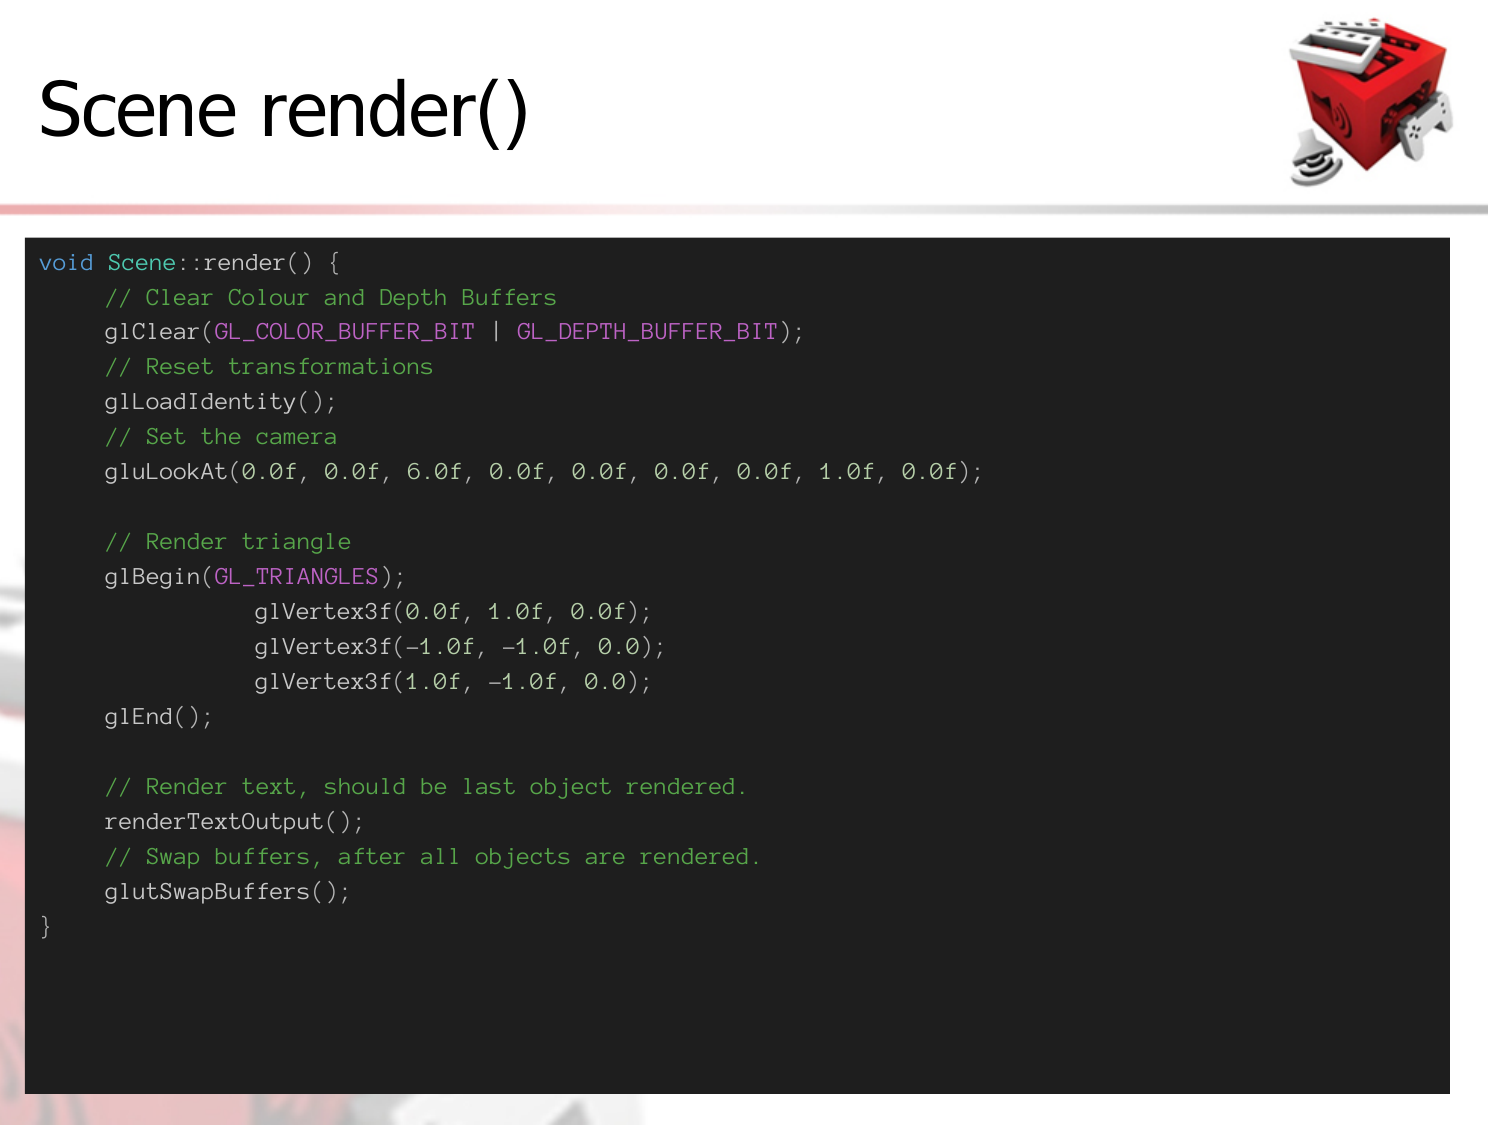

# Scene render()
void Scene::render() {
// Clear Colour and Depth Buffers
glClear(GL_COLOR_BUFFER_BIT | GL_DEPTH_BUFFER_BIT);
// Reset transformations
glLoadIdentity();
// Set the camera
gluLookAt(0.0f, 0.0f, 6.0f, 0.0f, 0.0f, 0.0f, 0.0f, 1.0f, 0.0f);

// Render triangle
glBegin(GL_TRIANGLES);
	glVertex3f(0.0f, 1.0f, 0.0f);
	glVertex3f(-1.0f, -1.0f, 0.0);
	glVertex3f(1.0f, -1.0f, 0.0);
glEnd();

// Render text, should be last object rendered.
renderTextOutput();
// Swap buffers, after all objects are rendered.
glutSwapBuffers();
}